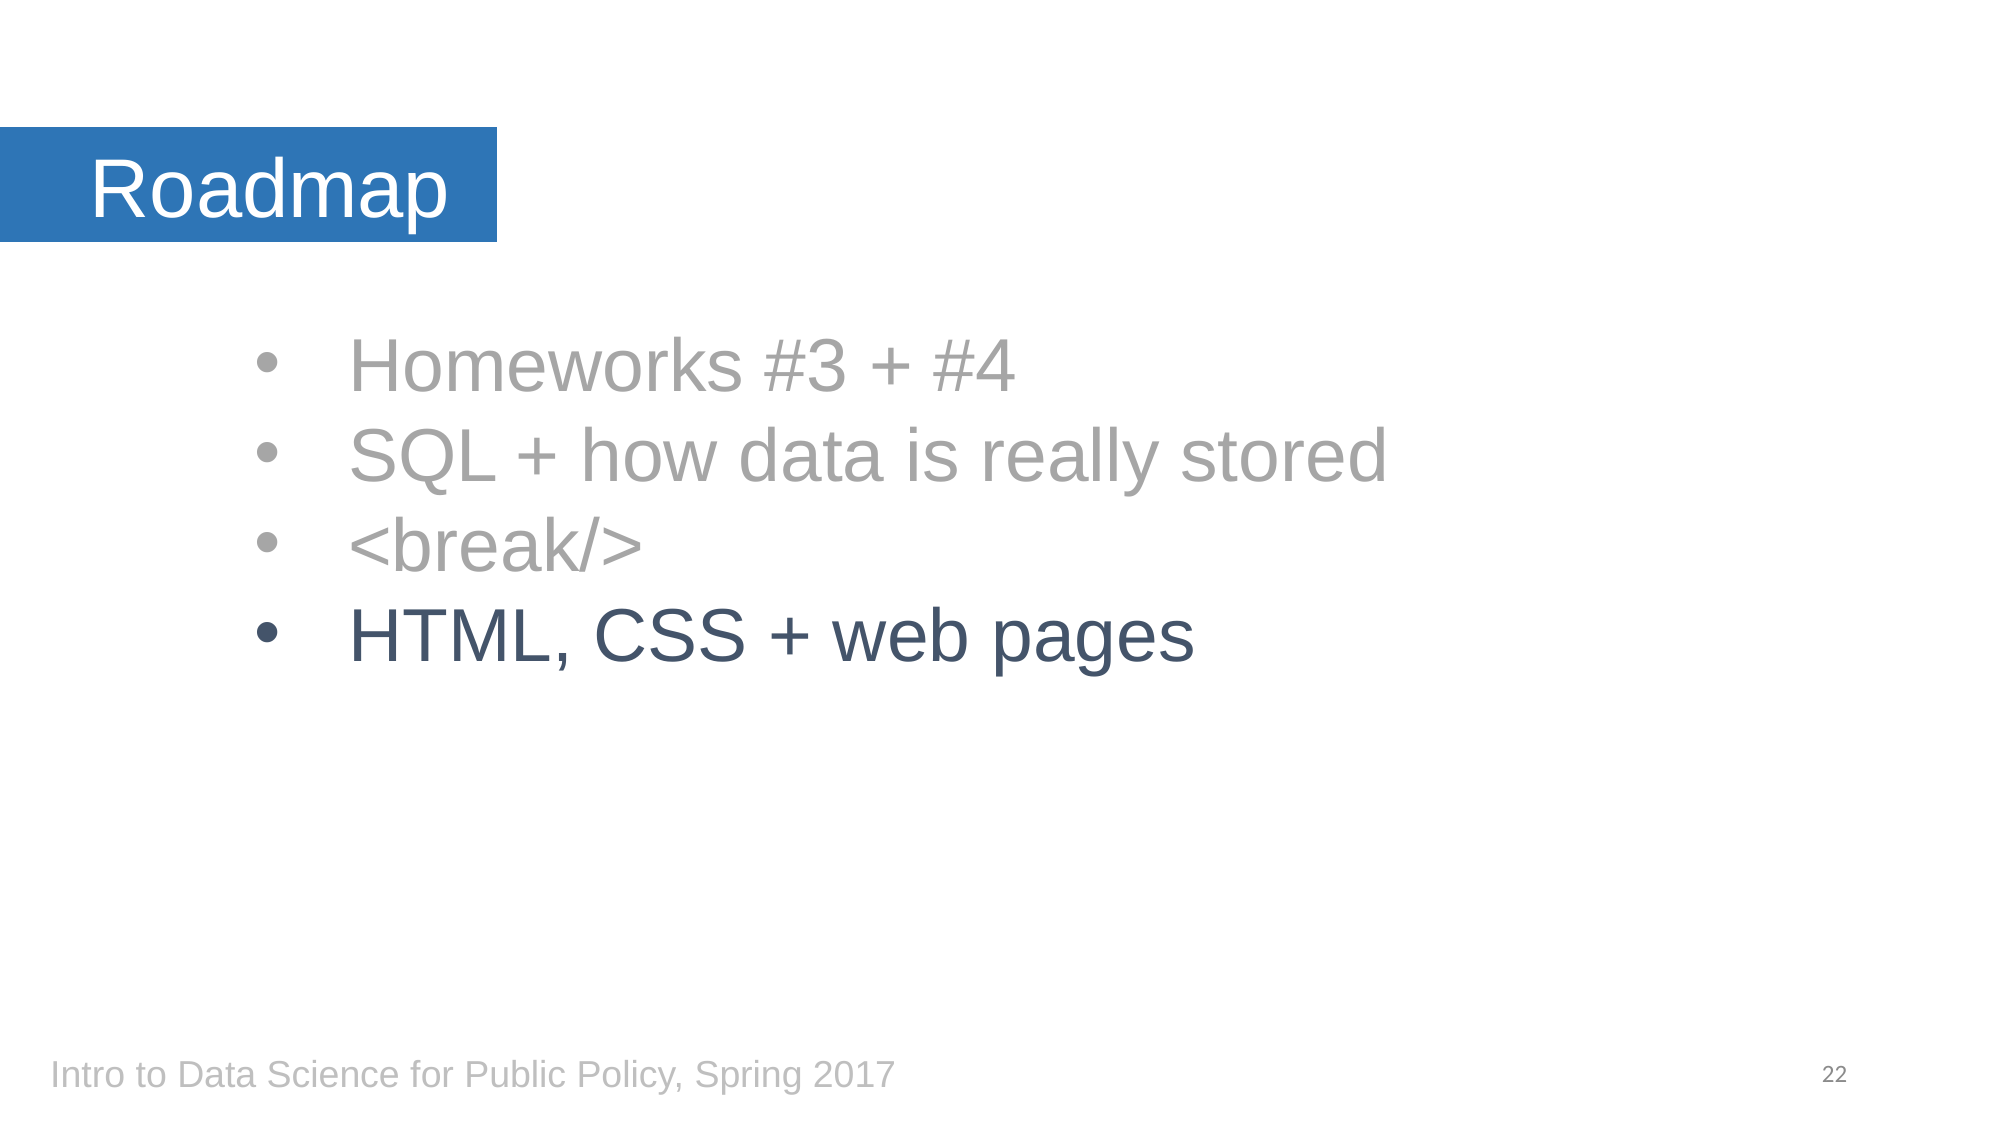

Roadmap
Homeworks #3 + #4
SQL + how data is really stored
<break/>
HTML, CSS + web pages

Intro to Data Science for Public Policy, Spring 2017
22